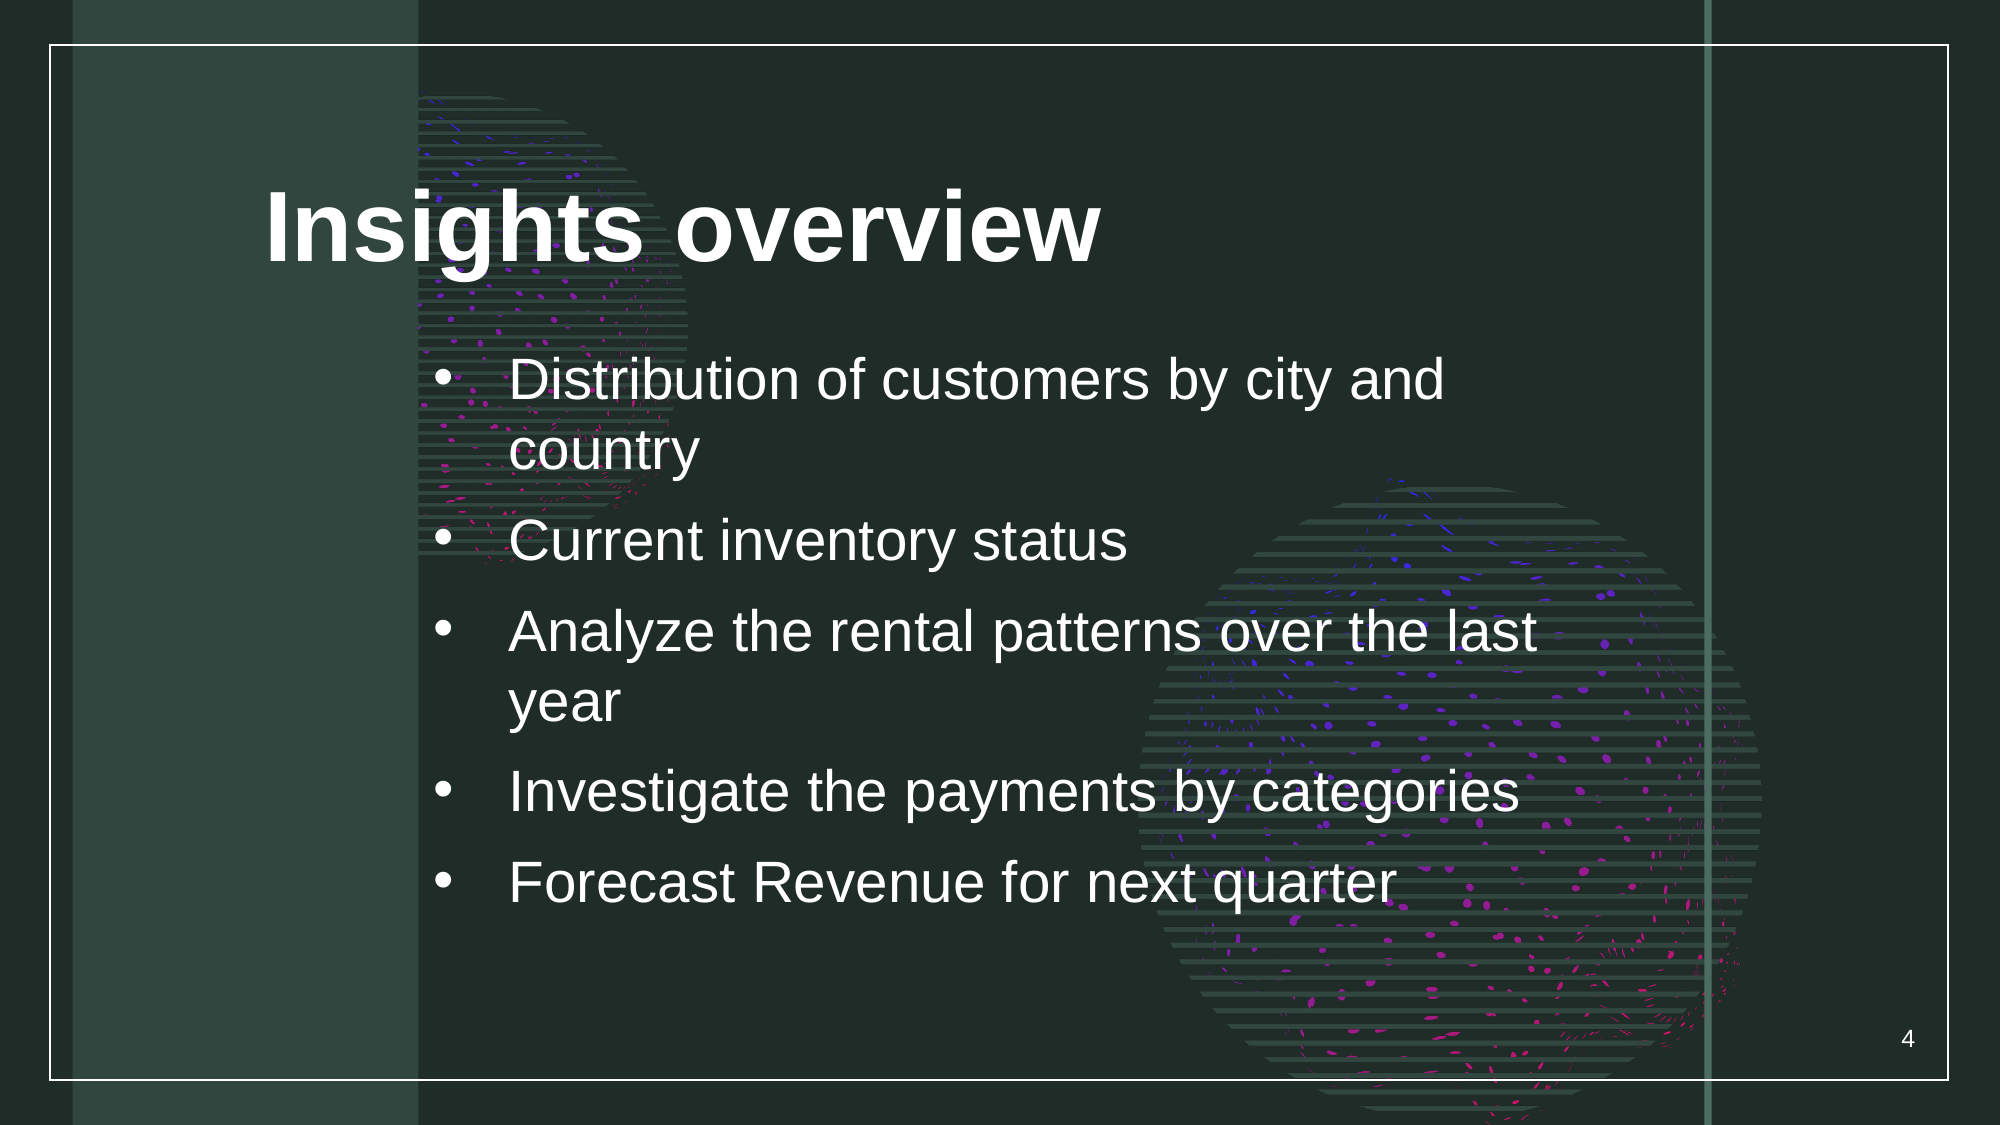

# Insights overview
Distribution of customers by city and country
Current inventory status
Analyze the rental patterns over the last year
Investigate the payments by categories
Forecast Revenue for next quarter

4